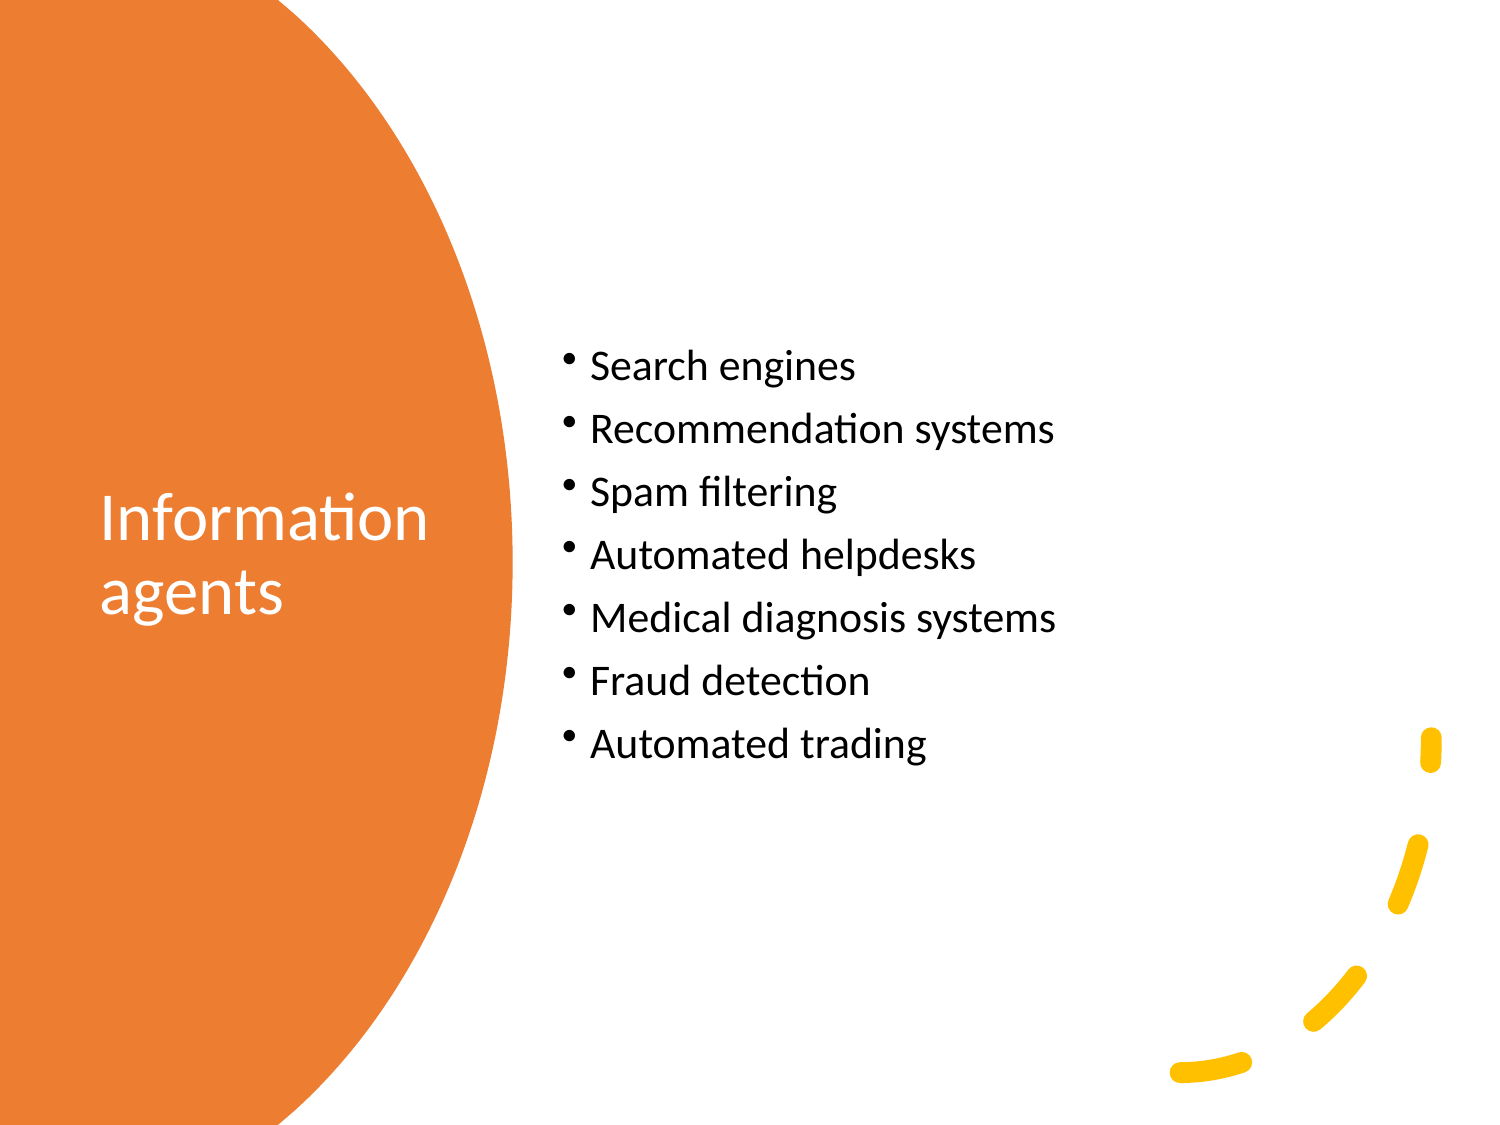

Search engines
Recommendation systems
Spam filtering
Automated helpdesks
Medical diagnosis systems
Fraud detection
Automated trading
# Information agents